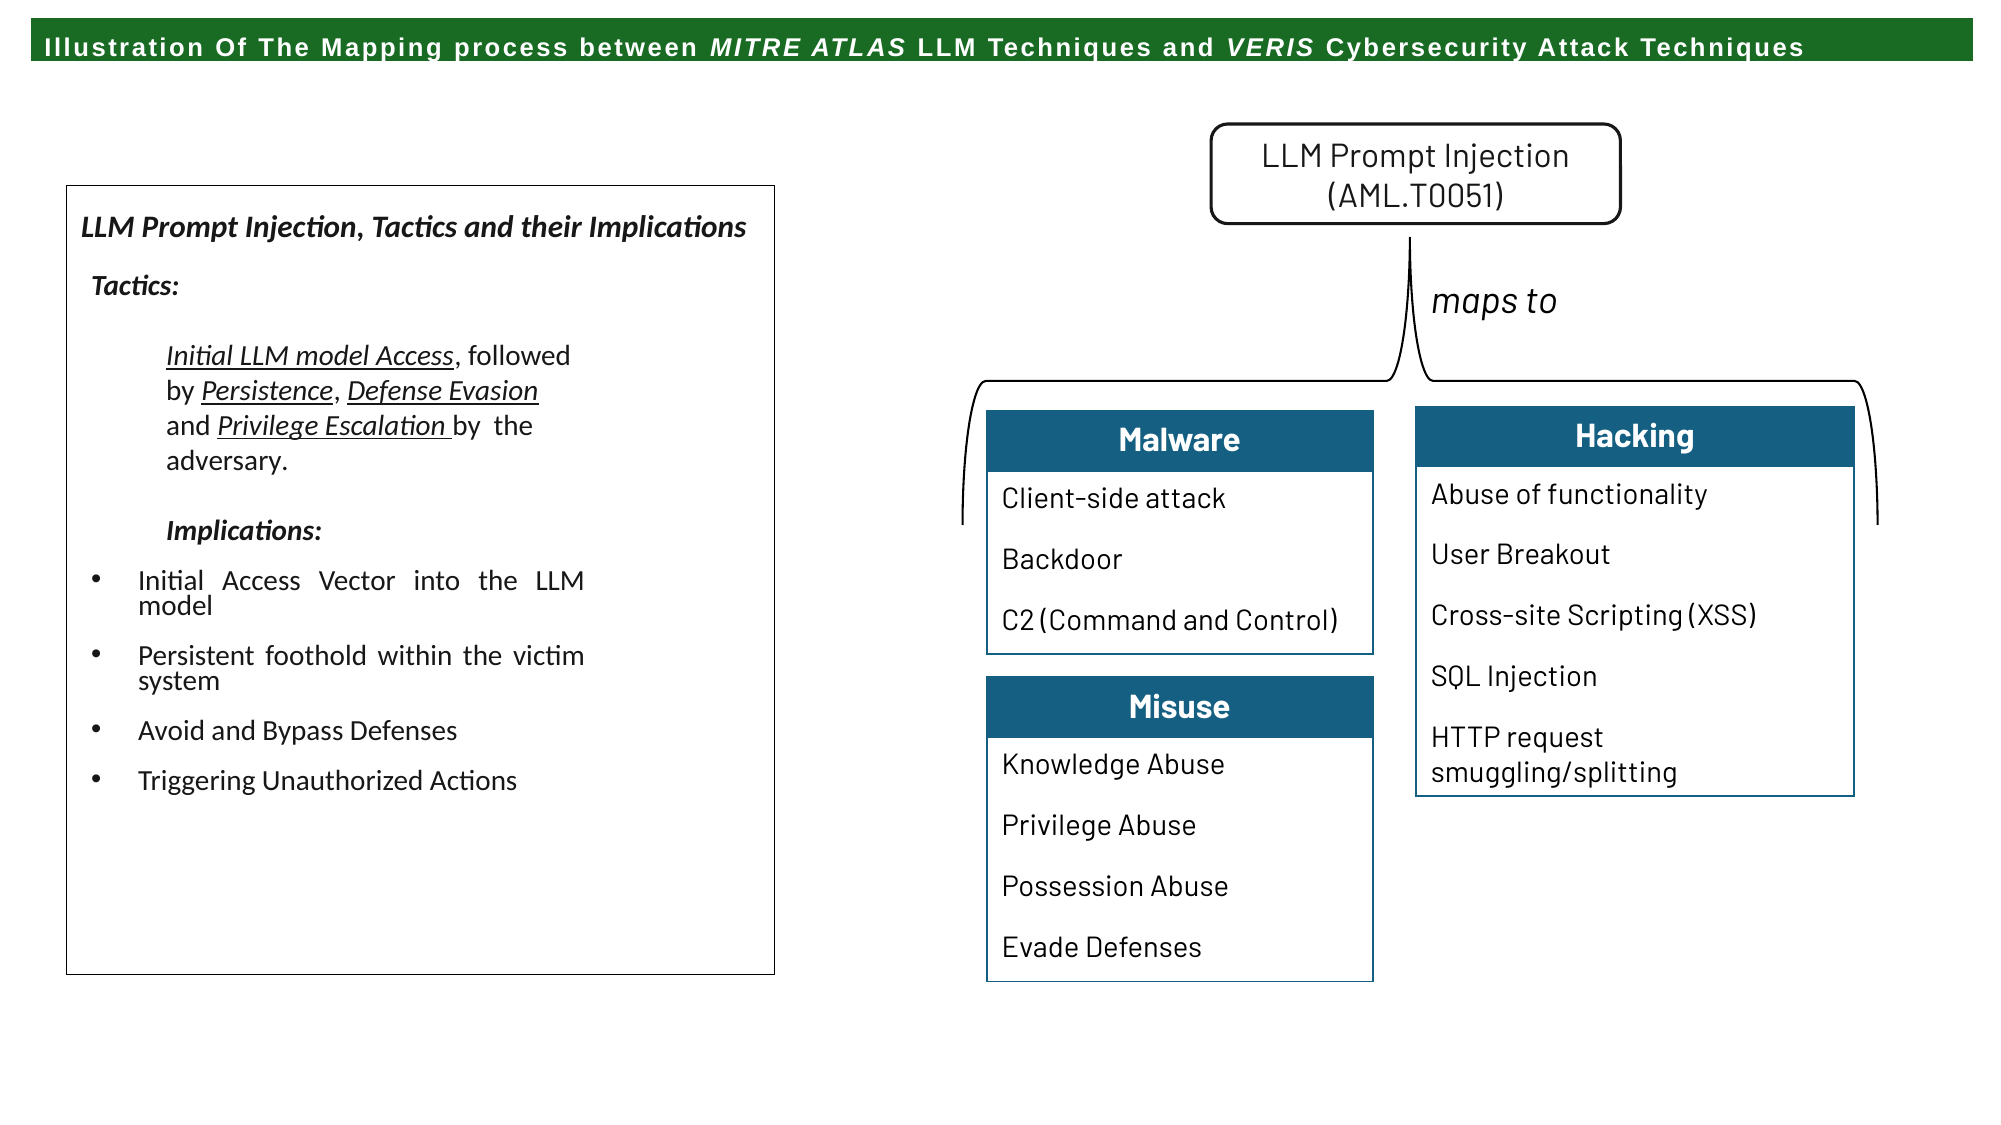

Illustration Of The Mapping process between MITRE ATLAS LLM Techniques and VERIS Cybersecurity Attack Techniques
LLM Prompt Injection (AML.T0051)

LLM Prompt Injection, Tactics and their Implications

Tactics:

Initial LLM model Access, followed by Persistence, Defense Evasion and Privilege Escalation by  the adversary.

Implications:

Initial Access Vector into the LLM model

Persistent foothold within the victim system

Avoid and Bypass Defenses

Triggering Unauthorized Actions

maps to
| Hacking |
| --- |
| Abuse of functionality |
| User Breakout |
| Cross-site Scripting (XSS) |
| SQL Injection |
| HTTP request smuggling/splitting |
| Malware |
| --- |
| Client-side attack |
| Backdoor |
| C2 (Command and Control) |
| Misuse |
| --- |
| Knowledge Abuse |
| Privilege Abuse |
| Possession Abuse |
| Evade Defenses |